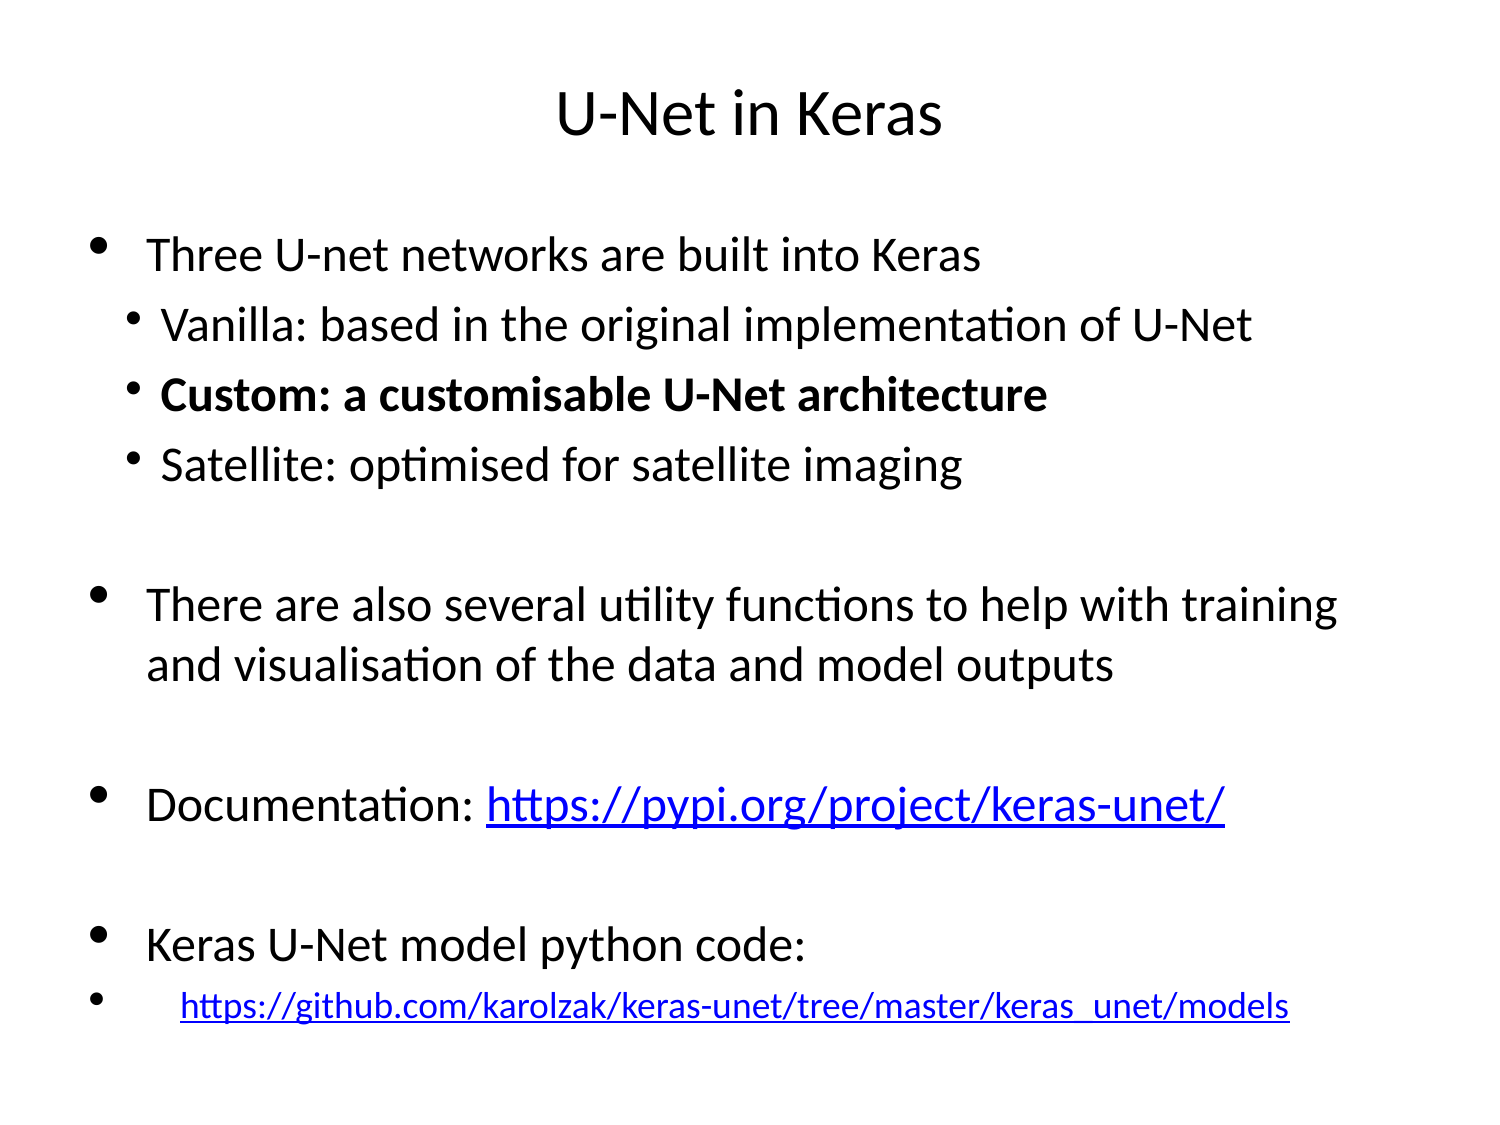

U-Net in Keras
Three U-net networks are built into Keras
Vanilla: based in the original implementation of U-Net
Custom: a customisable U-Net architecture
Satellite: optimised for satellite imaging

There are also several utility functions to help with training and visualisation of the data and model outputs

Documentation: https://pypi.org/project/keras-unet/

Keras U-Net model python code:
    https://github.com/karolzak/keras-unet/tree/master/keras_unet/models